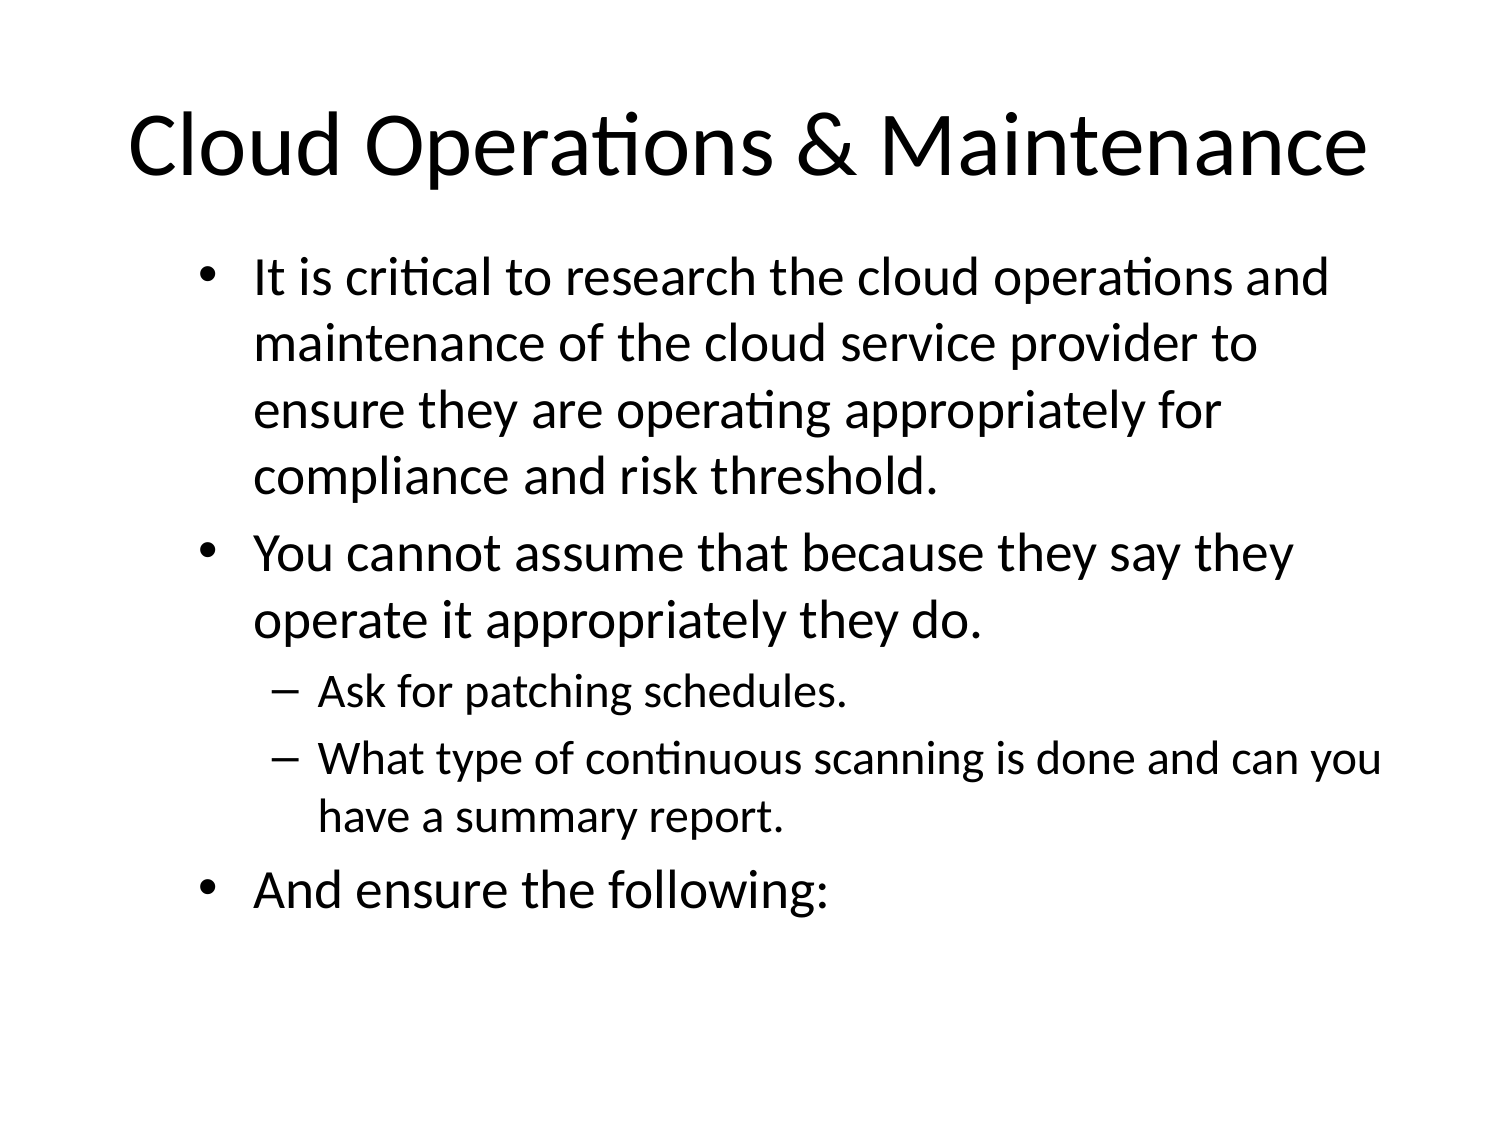

# Cloud Operations & Maintenance
It is critical to research the cloud operations and maintenance of the cloud service provider to ensure they are operating appropriately for compliance and risk threshold.
You cannot assume that because they say they operate it appropriately they do.
Ask for patching schedules.
What type of continuous scanning is done and can you have a summary report.
And ensure the following: